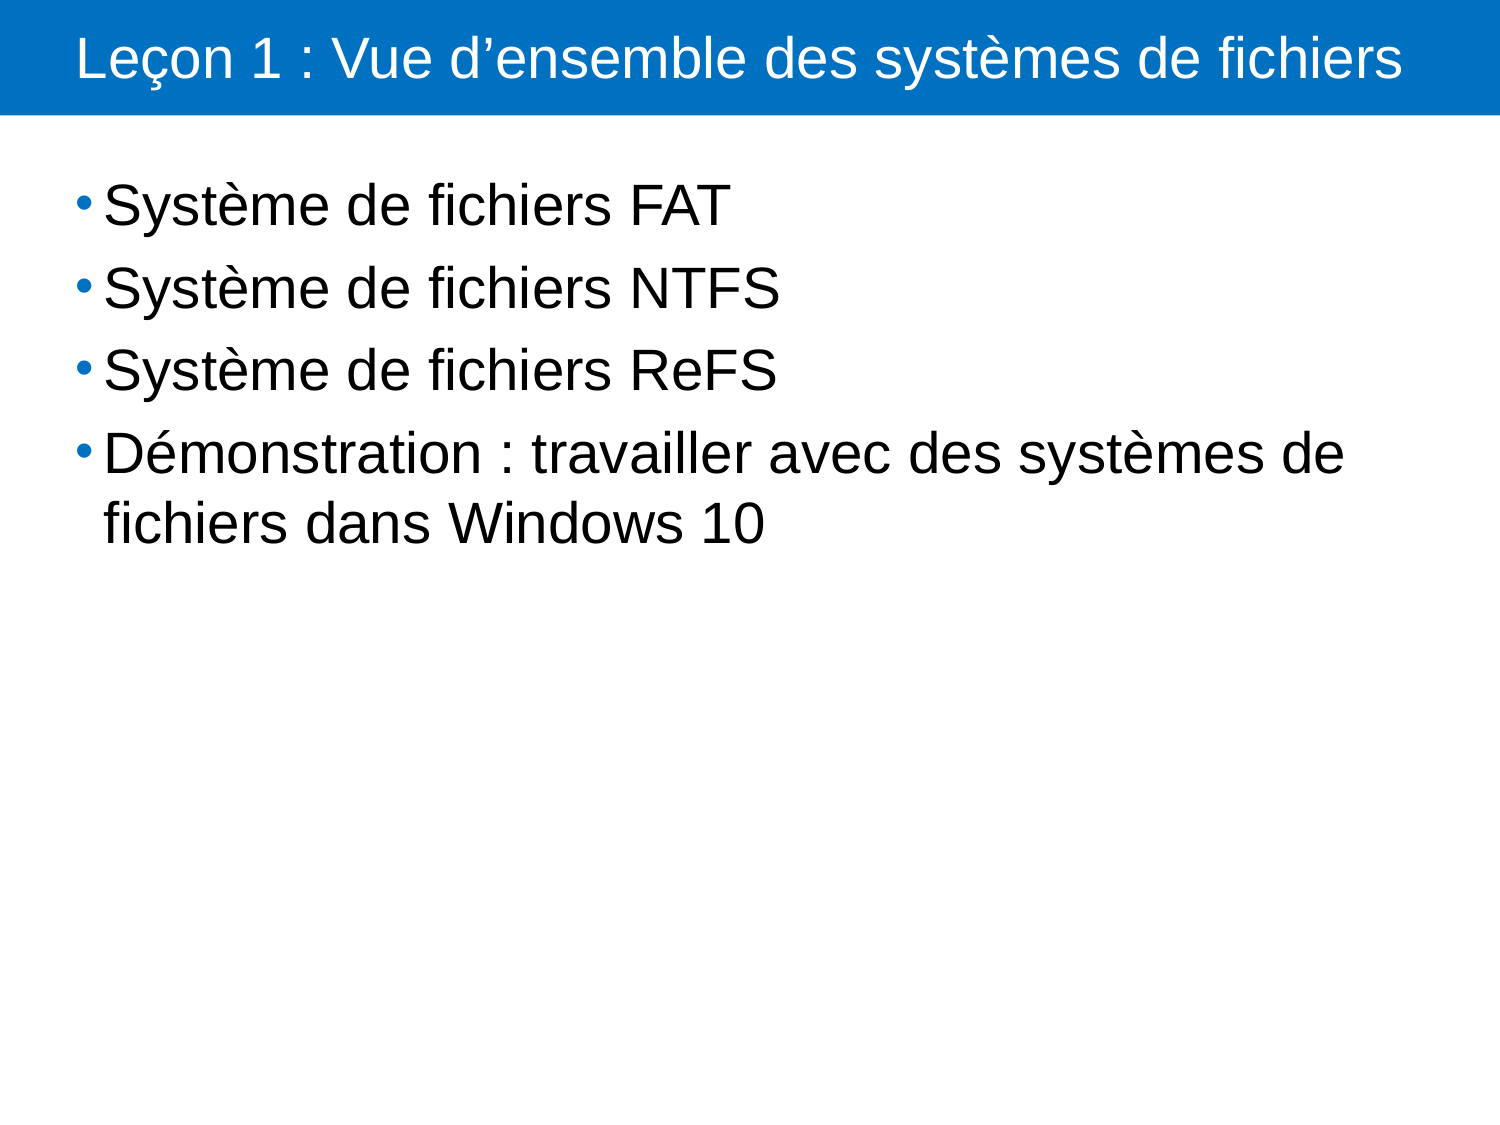

# Leçon 1 : Vue d’ensemble des systèmes de fichiers
Système de fichiers FAT
Système de fichiers NTFS
Système de fichiers ReFS
Démonstration : travailler avec des systèmes de fichiers dans Windows 10